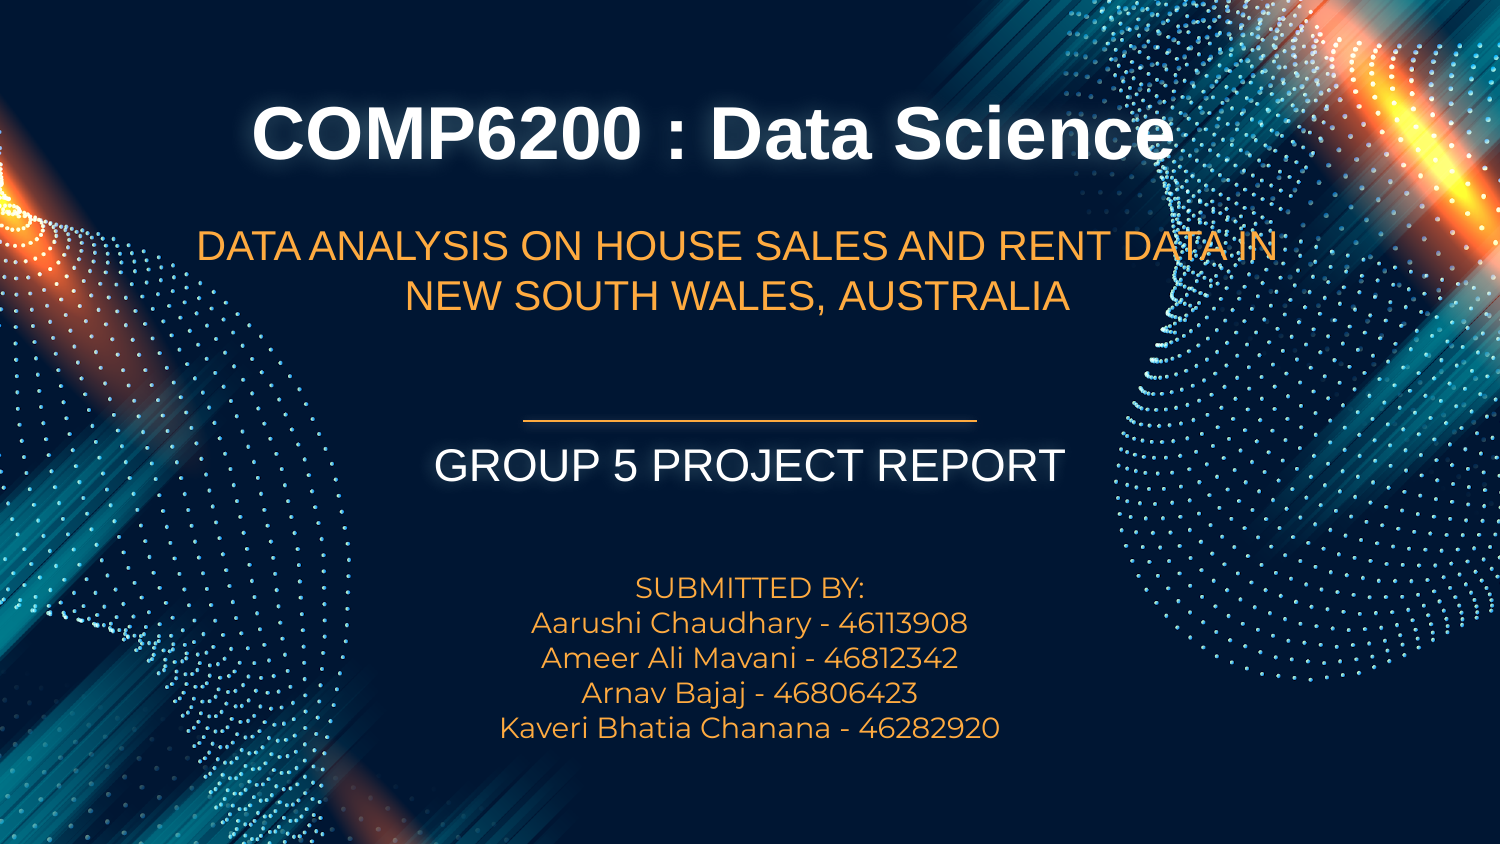

# COMP6200 : Data Science
DATA ANALYSIS ON HOUSE SALES AND RENT DATA IN NEW SOUTH WALES, AUSTRALIA
GROUP 5 PROJECT REPORT
SUBMITTED BY:
Aarushi Chaudhary - 46113908
Ameer Ali Mavani - 46812342
Arnav Bajaj - 46806423
Kaveri Bhatia Chanana - 46282920